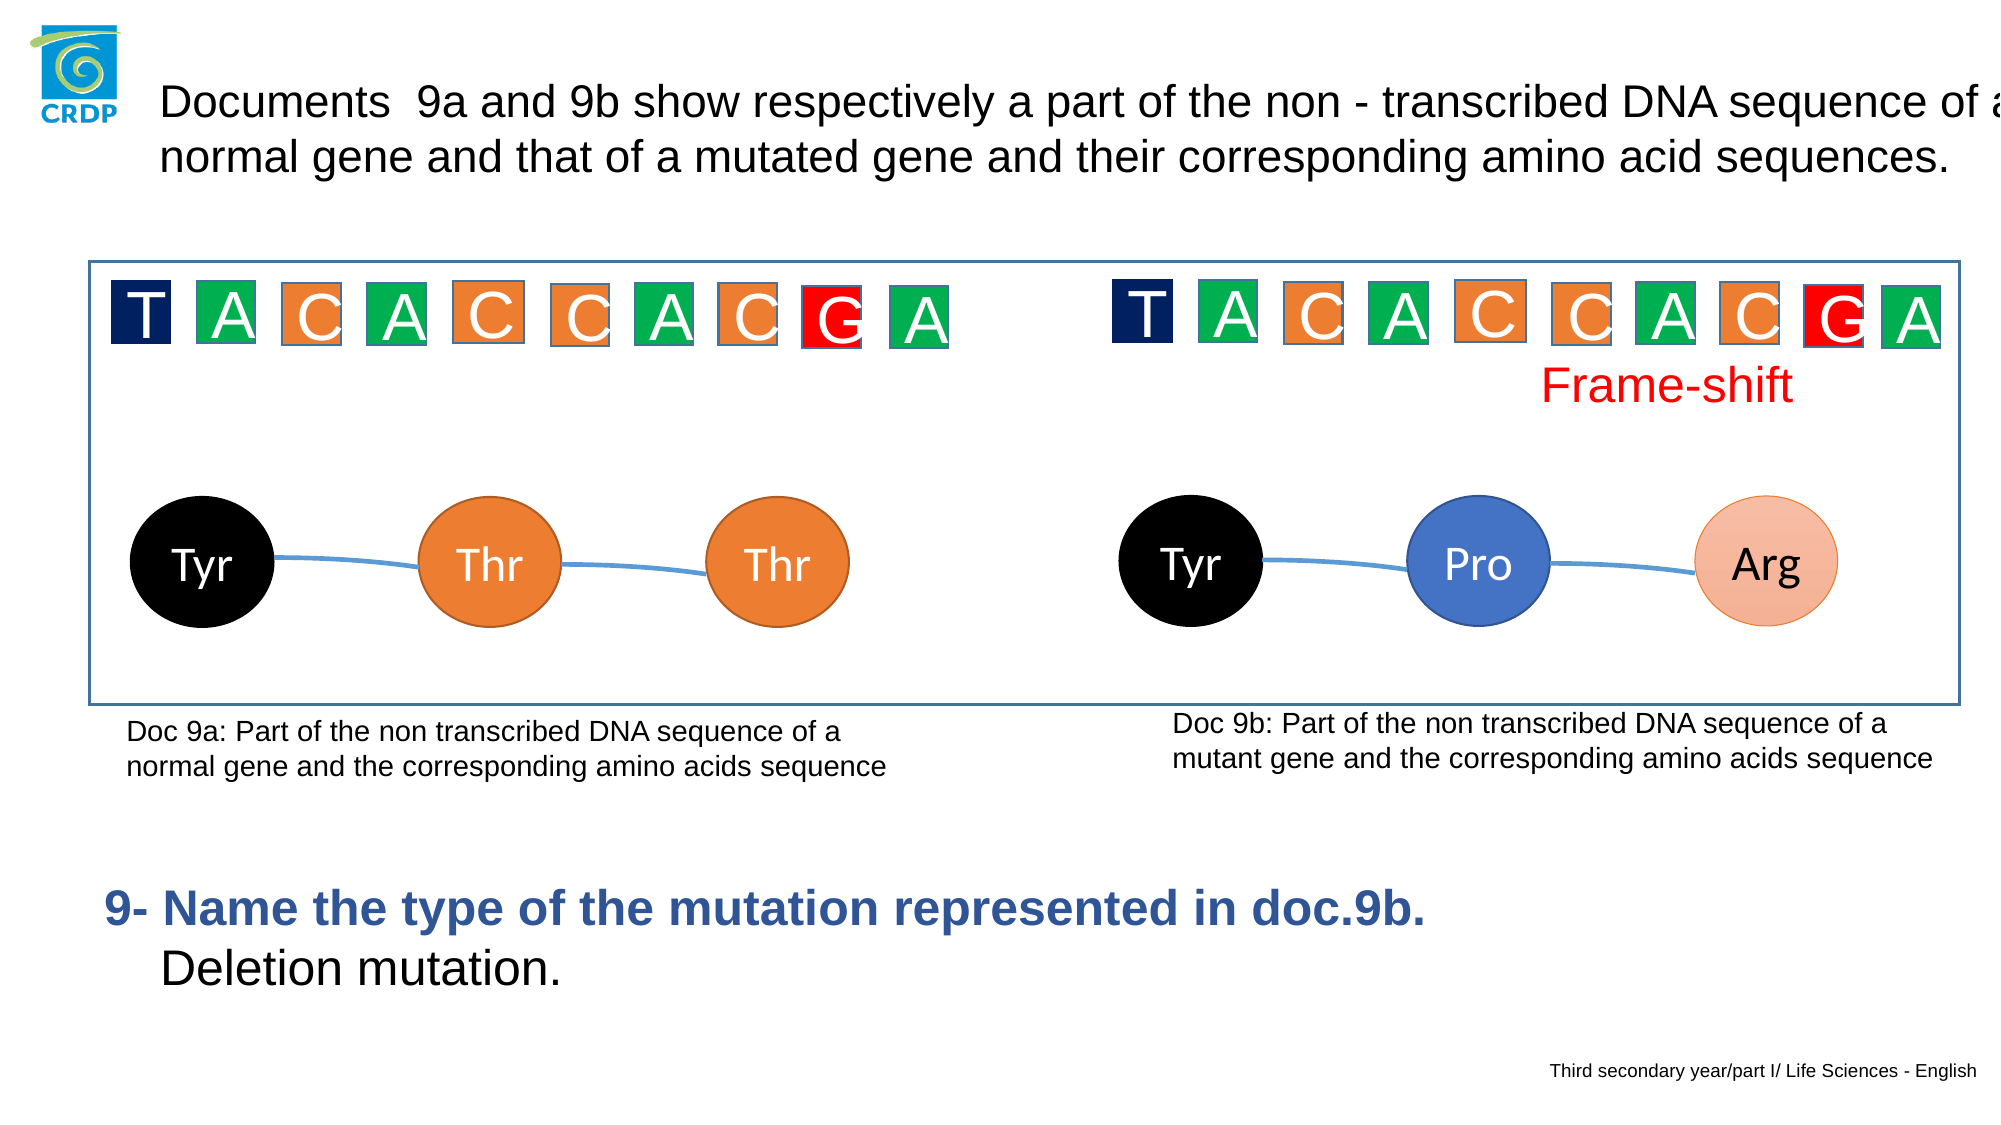

Documents  9a and 9b show respectively a part of the non - transcribed DNA sequence of a normal gene and that of a mutated gene and their corresponding amino acid sequences.

A
C
A
C
C
G
A
T
A
C
T
C
A
C
A
A
C
C
G
A
Frame-shift
Tyr
Pro
Arg
Tyr
Thr
Thr

Doc 9b: Part of the non transcribed DNA sequence of a mutant gene and the corresponding amino acids sequence
Doc 9a: Part of the non transcribed DNA sequence of a normal gene and the corresponding amino acids sequence
9- Name the type of the mutation represented in doc.9b.
Deletion mutation.
Third secondary year/part I/ Life Sciences - English